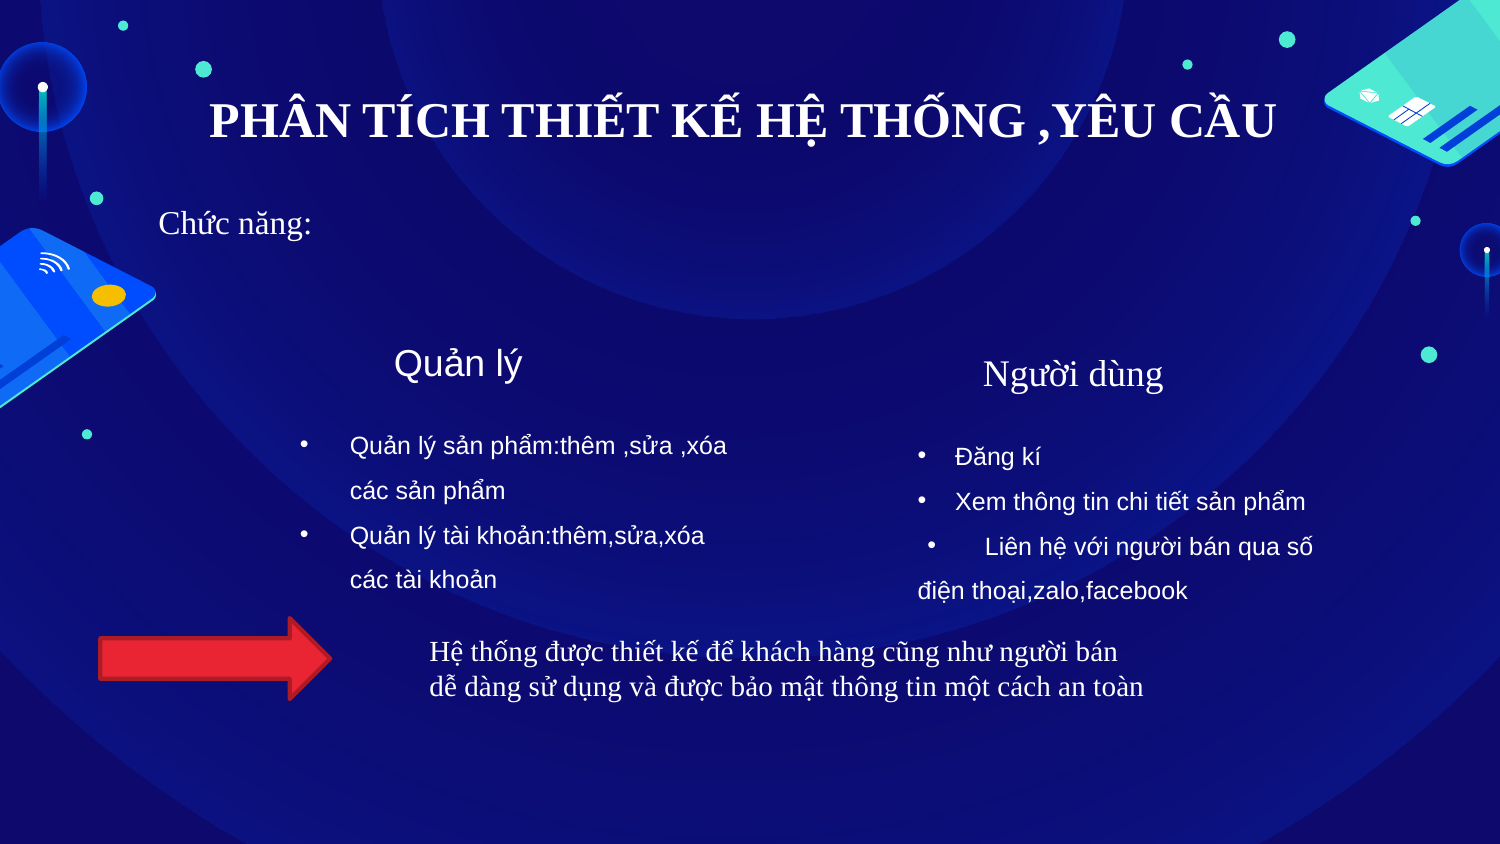

# PHÂN TÍCH THIẾT KẾ HỆ THỐNG ,YÊU CẦU
Chức năng:
Quản lý
Người dùng
Quản lý sản phẩm:thêm ,sửa ,xóa các sản phẩm
Quản lý tài khoản:thêm,sửa,xóa các tài khoản
Đăng kí
Xem thông tin chi tiết sản phẩm
       Liên hệ với người bán qua số điện thoại,zalo,facebook

Hệ thống được thiết kế để khách hàng cũng như người bán dễ dàng sử dụng và được bảo mật thông tin một cách an toàn